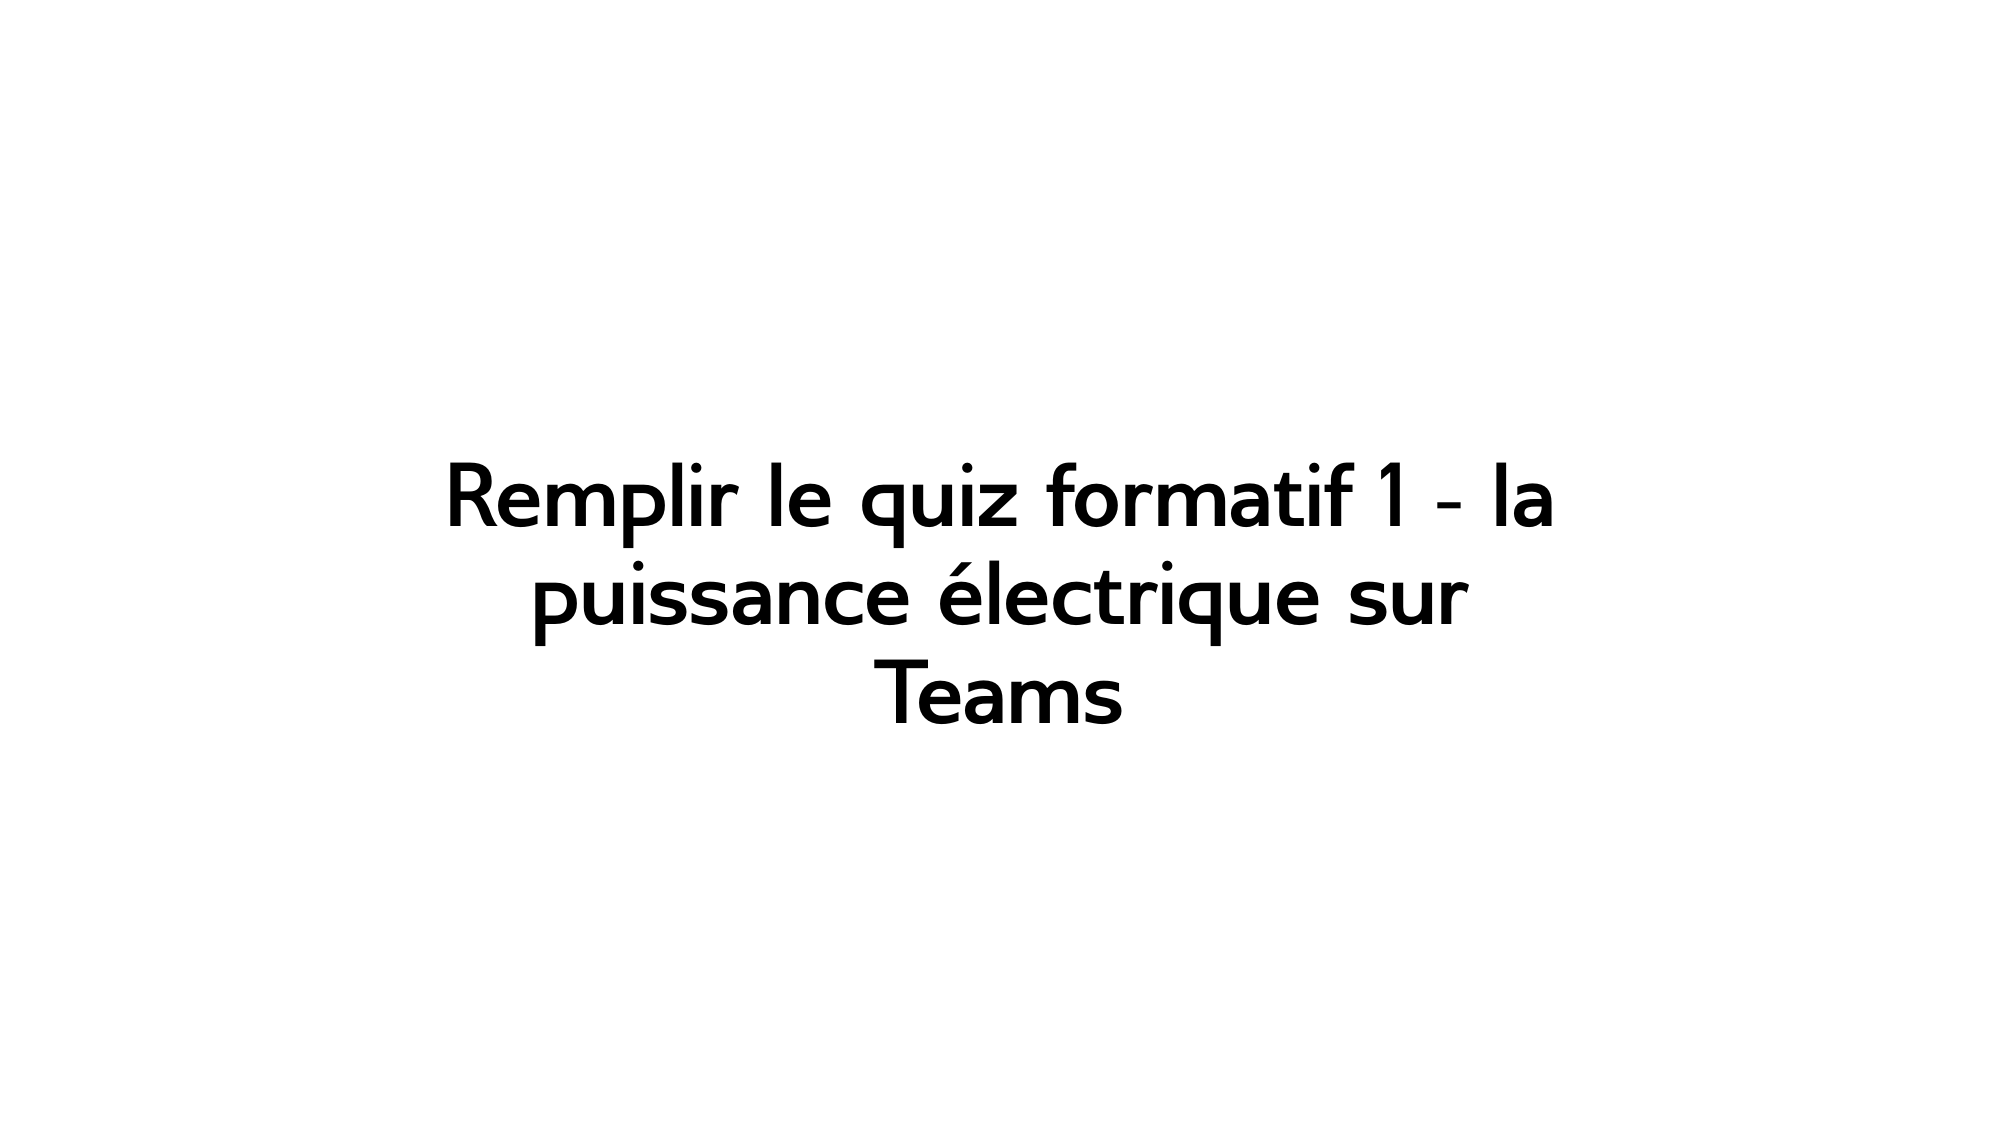

# Remplir le quiz formatif 1 - la puissance électrique sur Teams